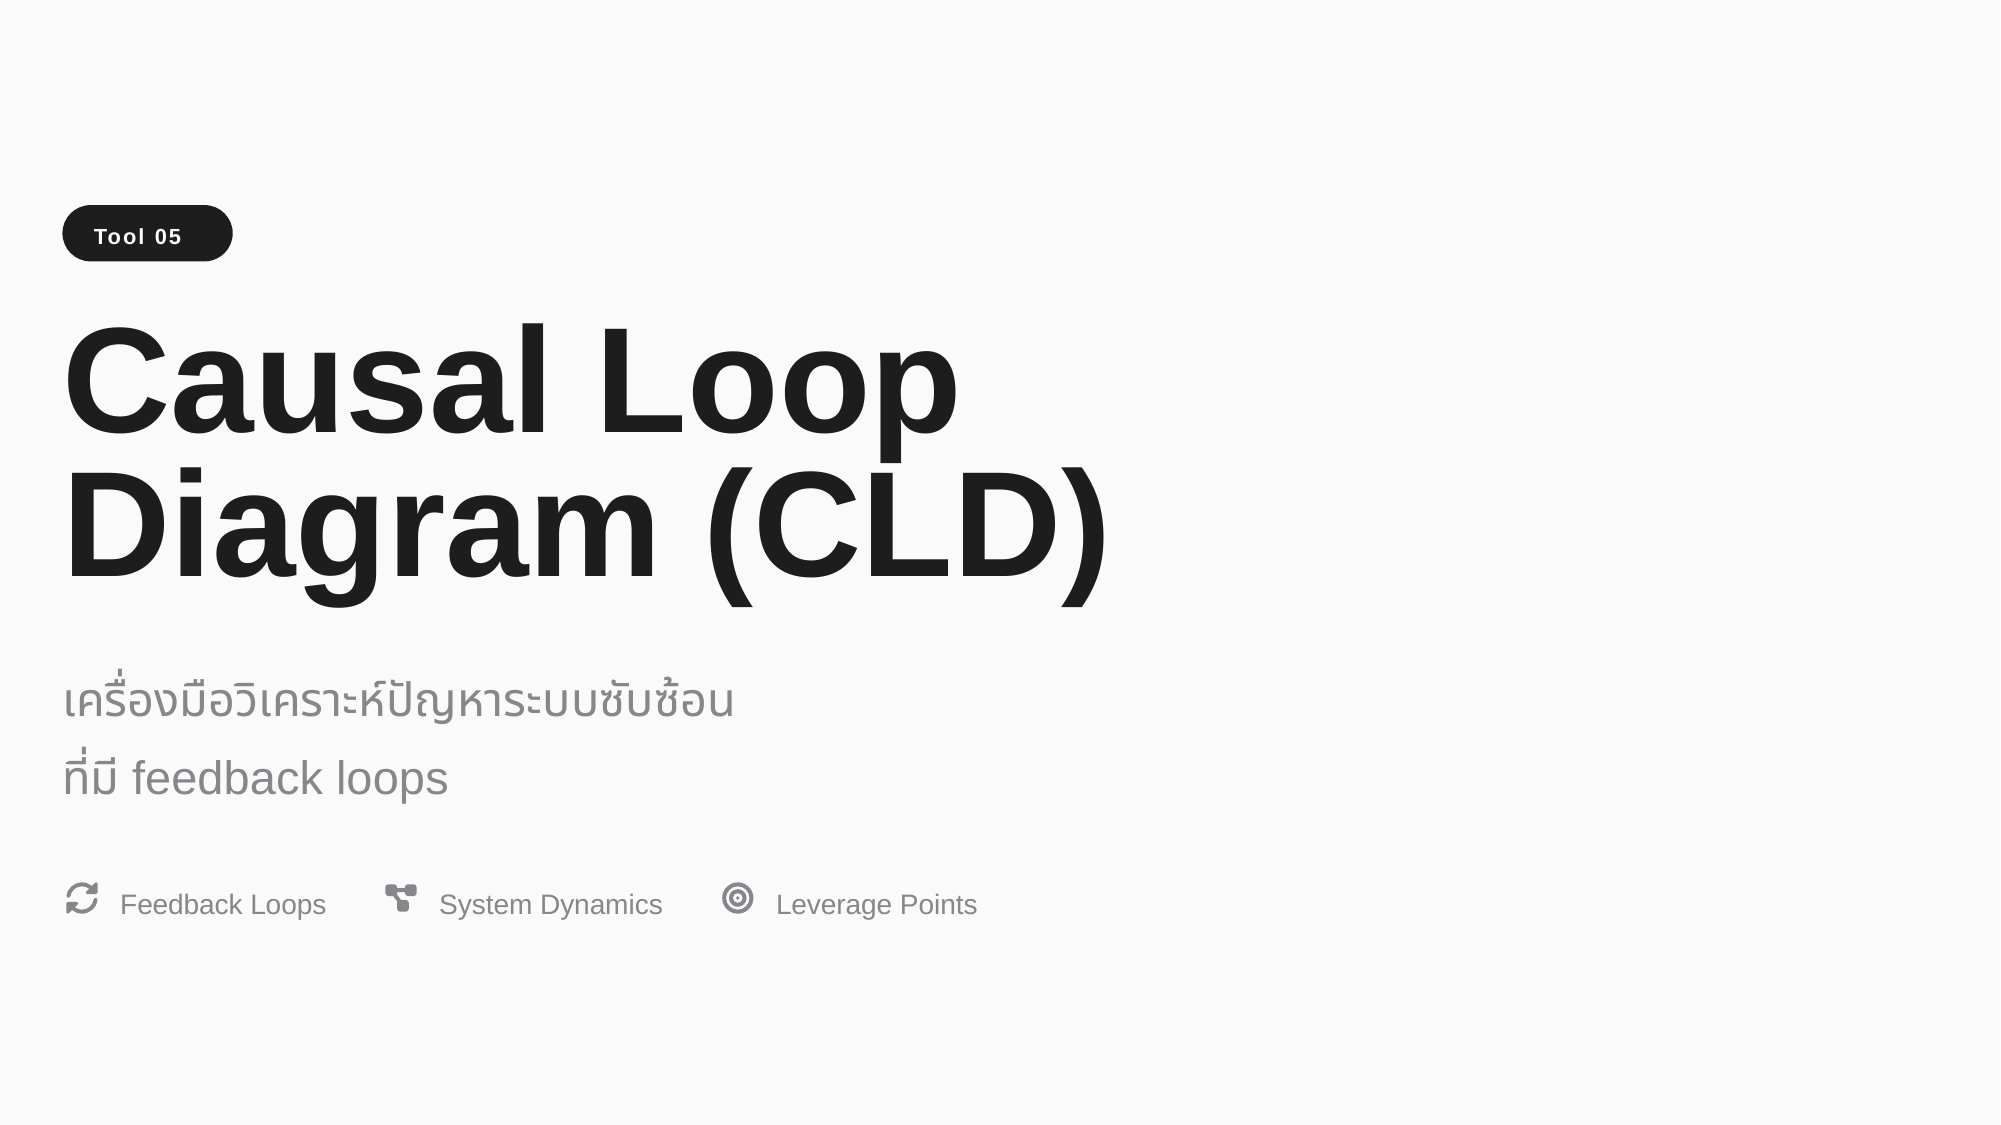

Tool 05
Causal Loop
Diagram (CLD)
เครื่องมือวิเคราะห์ปัญหาระบบซับซ้อน
ที่มี feedback loops
Feedback Loops
System Dynamics
Leverage Points